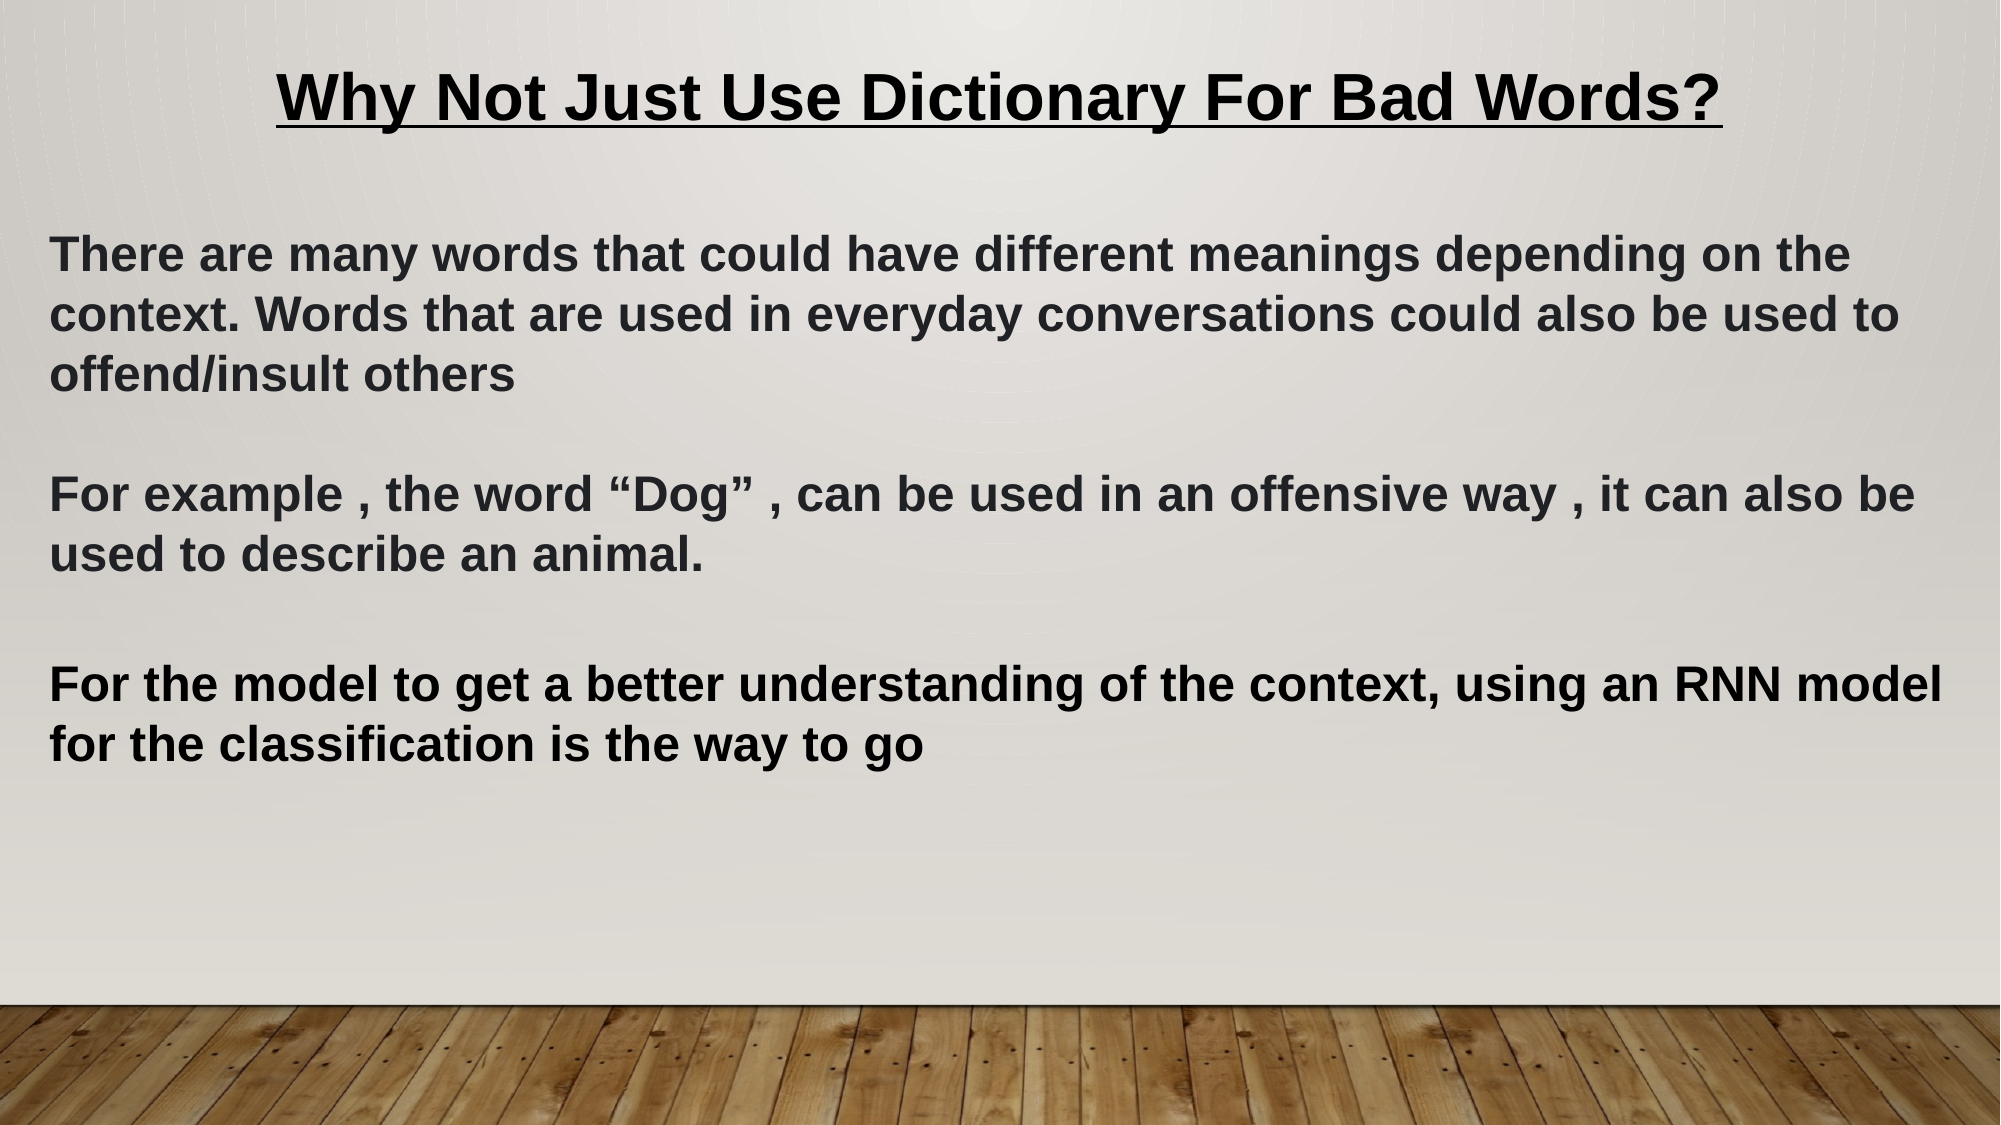

Why Not Just Use Dictionary For Bad Words?
There are many words that could have different meanings depending on the context. Words that are used in everyday conversations could also be used to offend/insult others

For example , the word “Dog” , can be used in an offensive way , it can also be used to describe an animal.

For the model to get a better understanding of the context, using an RNN model for the classification is the way to go